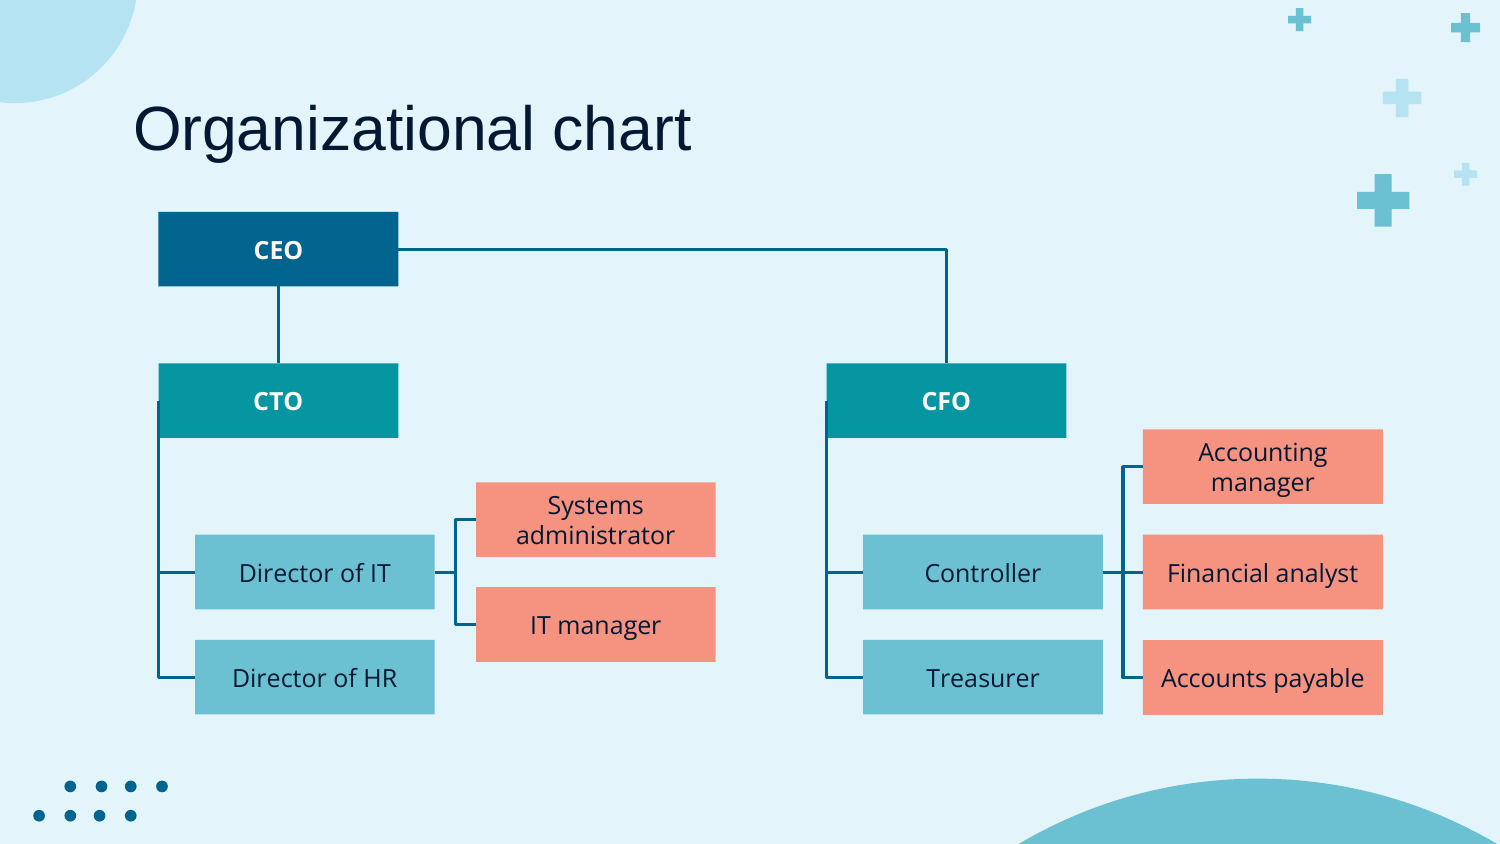

# Organizational chart
CEO
CTO
CFO
Accounting manager
Systems administrator
Director of IT
Financial analyst
Controller
IT manager
Treasurer
Director of HR
Accounts payable